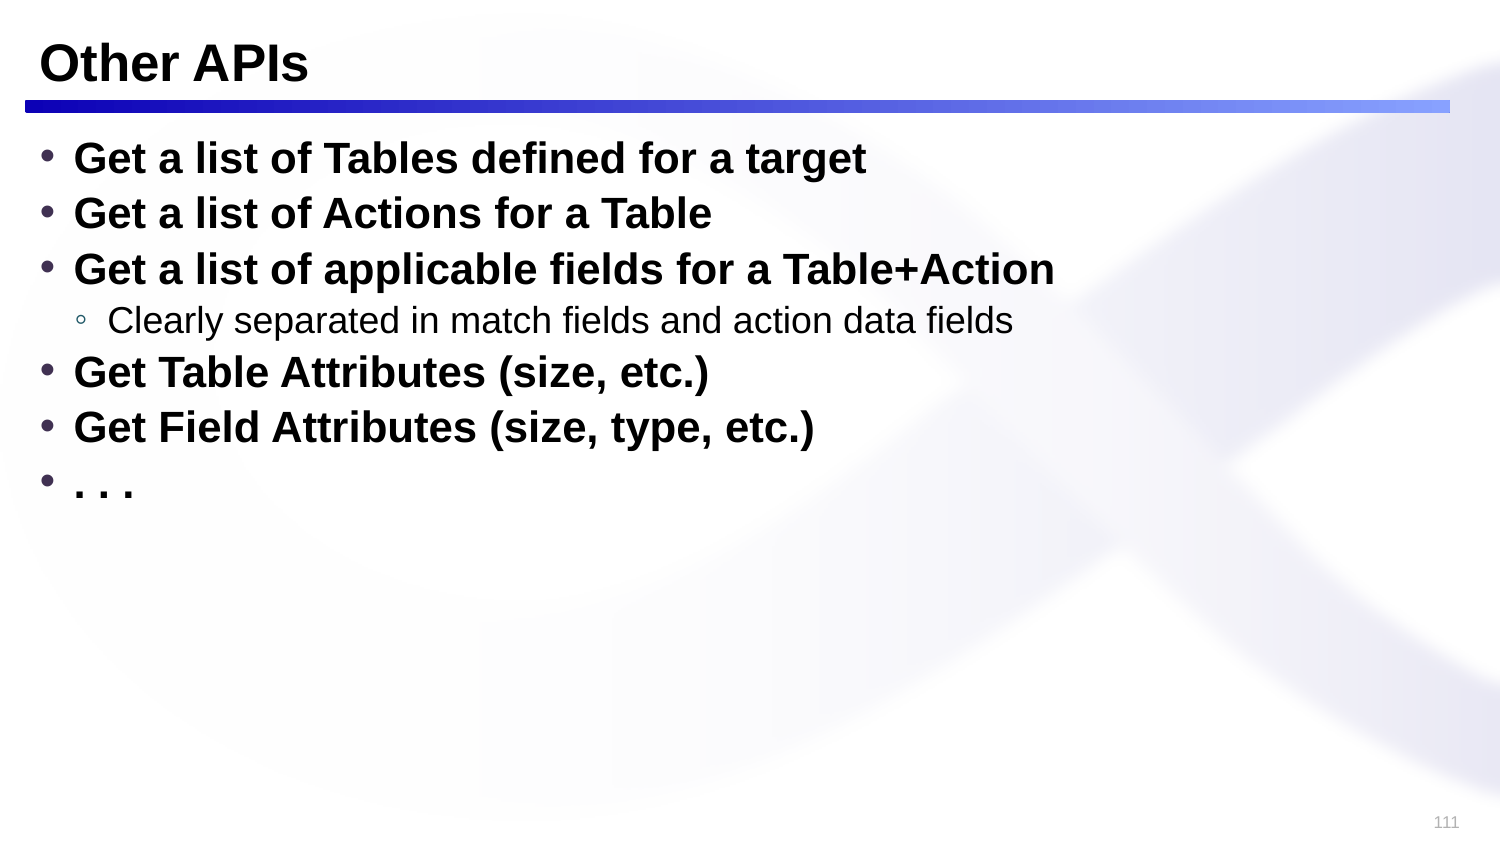

# Other APIs
Get a list of Tables defined for a target
Get a list of Actions for a Table
Get a list of applicable fields for a Table+Action
Clearly separated in match fields and action data fields
Get Table Attributes (size, etc.)
Get Field Attributes (size, type, etc.)
. . .
111